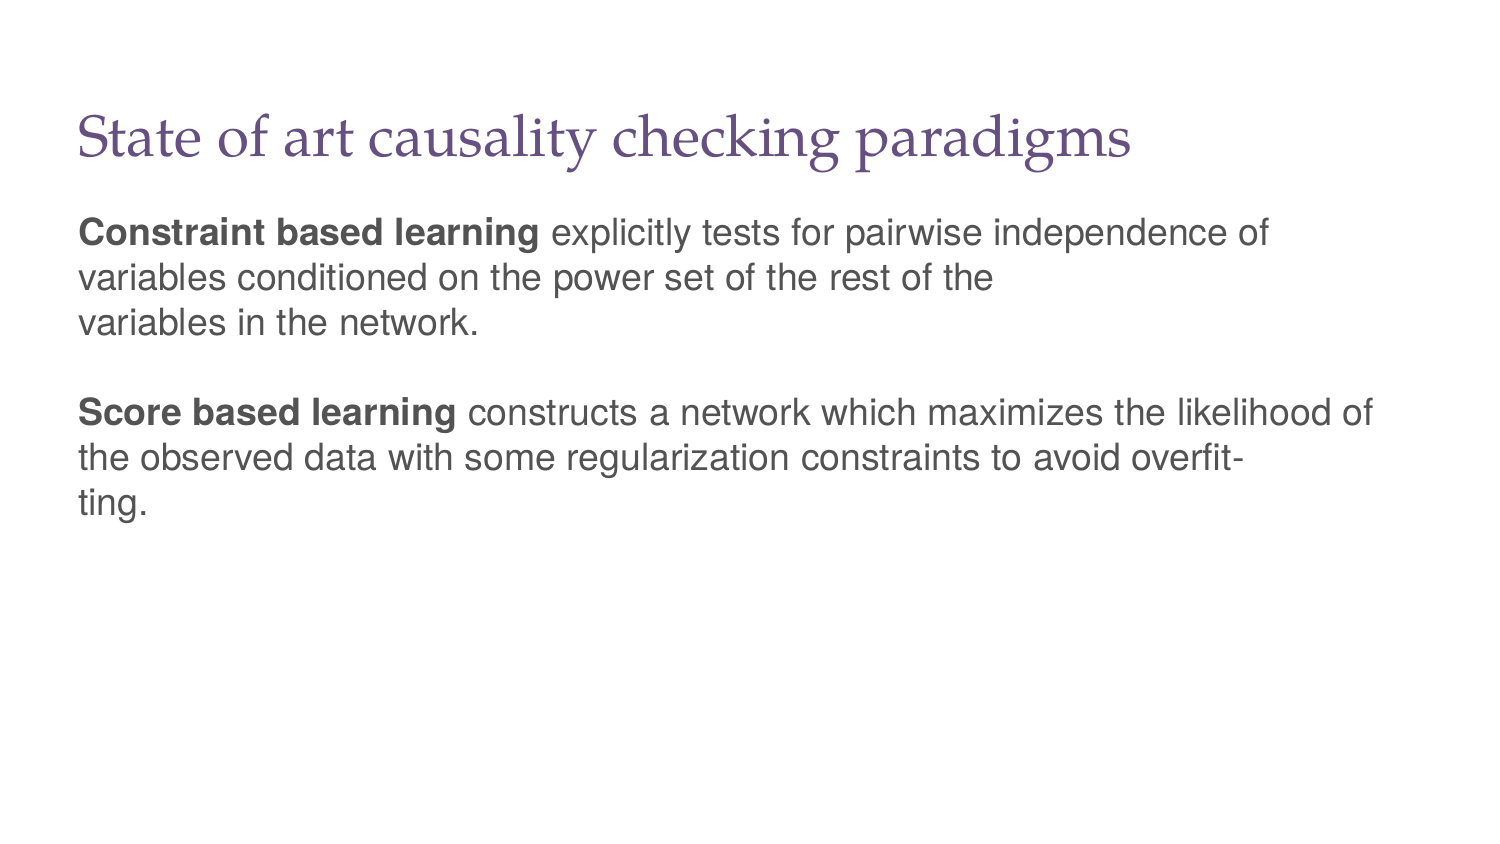

# State of art causality checking paradigms
Constraint based learning explicitly tests for pairwise independence of
variables conditioned on the power set of the rest of the
variables in the network.

Score based learning constructs a network which maximizes the likelihood of the observed data with some regularization constraints to avoid overfit-
ting.